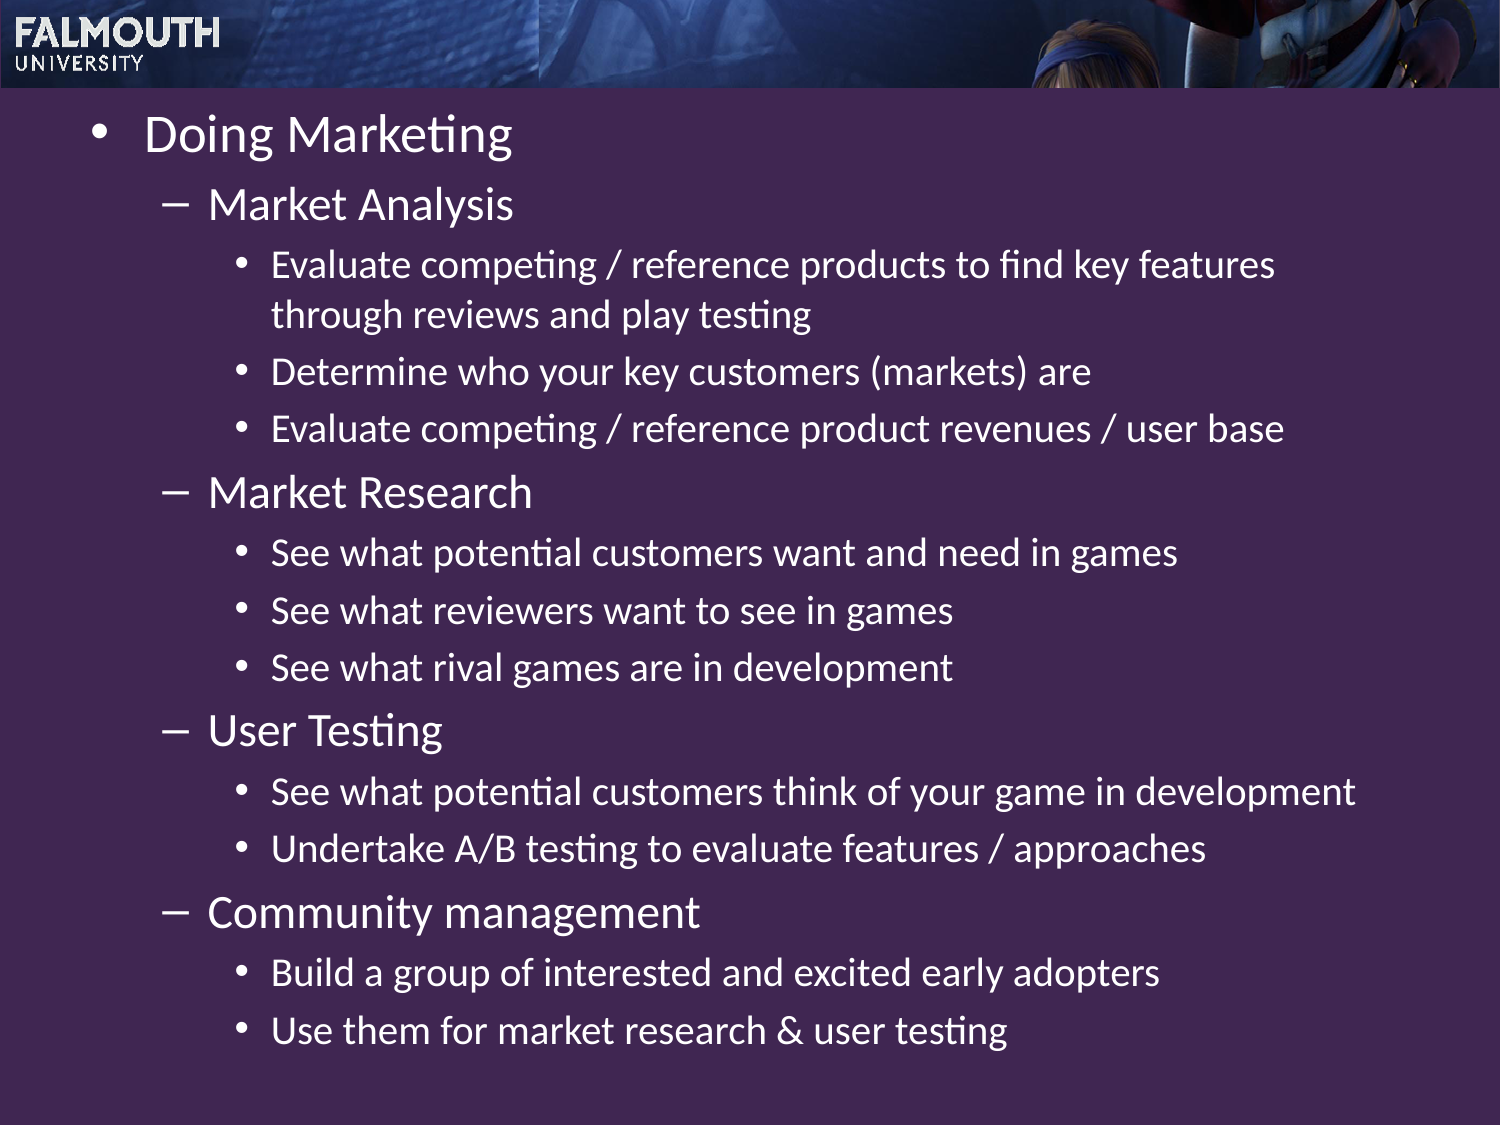

Doing Marketing
Market Analysis
Evaluate competing / reference products to find key features through reviews and play testing
Determine who your key customers (markets) are
Evaluate competing / reference product revenues / user base
Market Research
See what potential customers want and need in games
See what reviewers want to see in games
See what rival games are in development
User Testing
See what potential customers think of your game in development
Undertake A/B testing to evaluate features / approaches
Community management
Build a group of interested and excited early adopters
Use them for market research & user testing